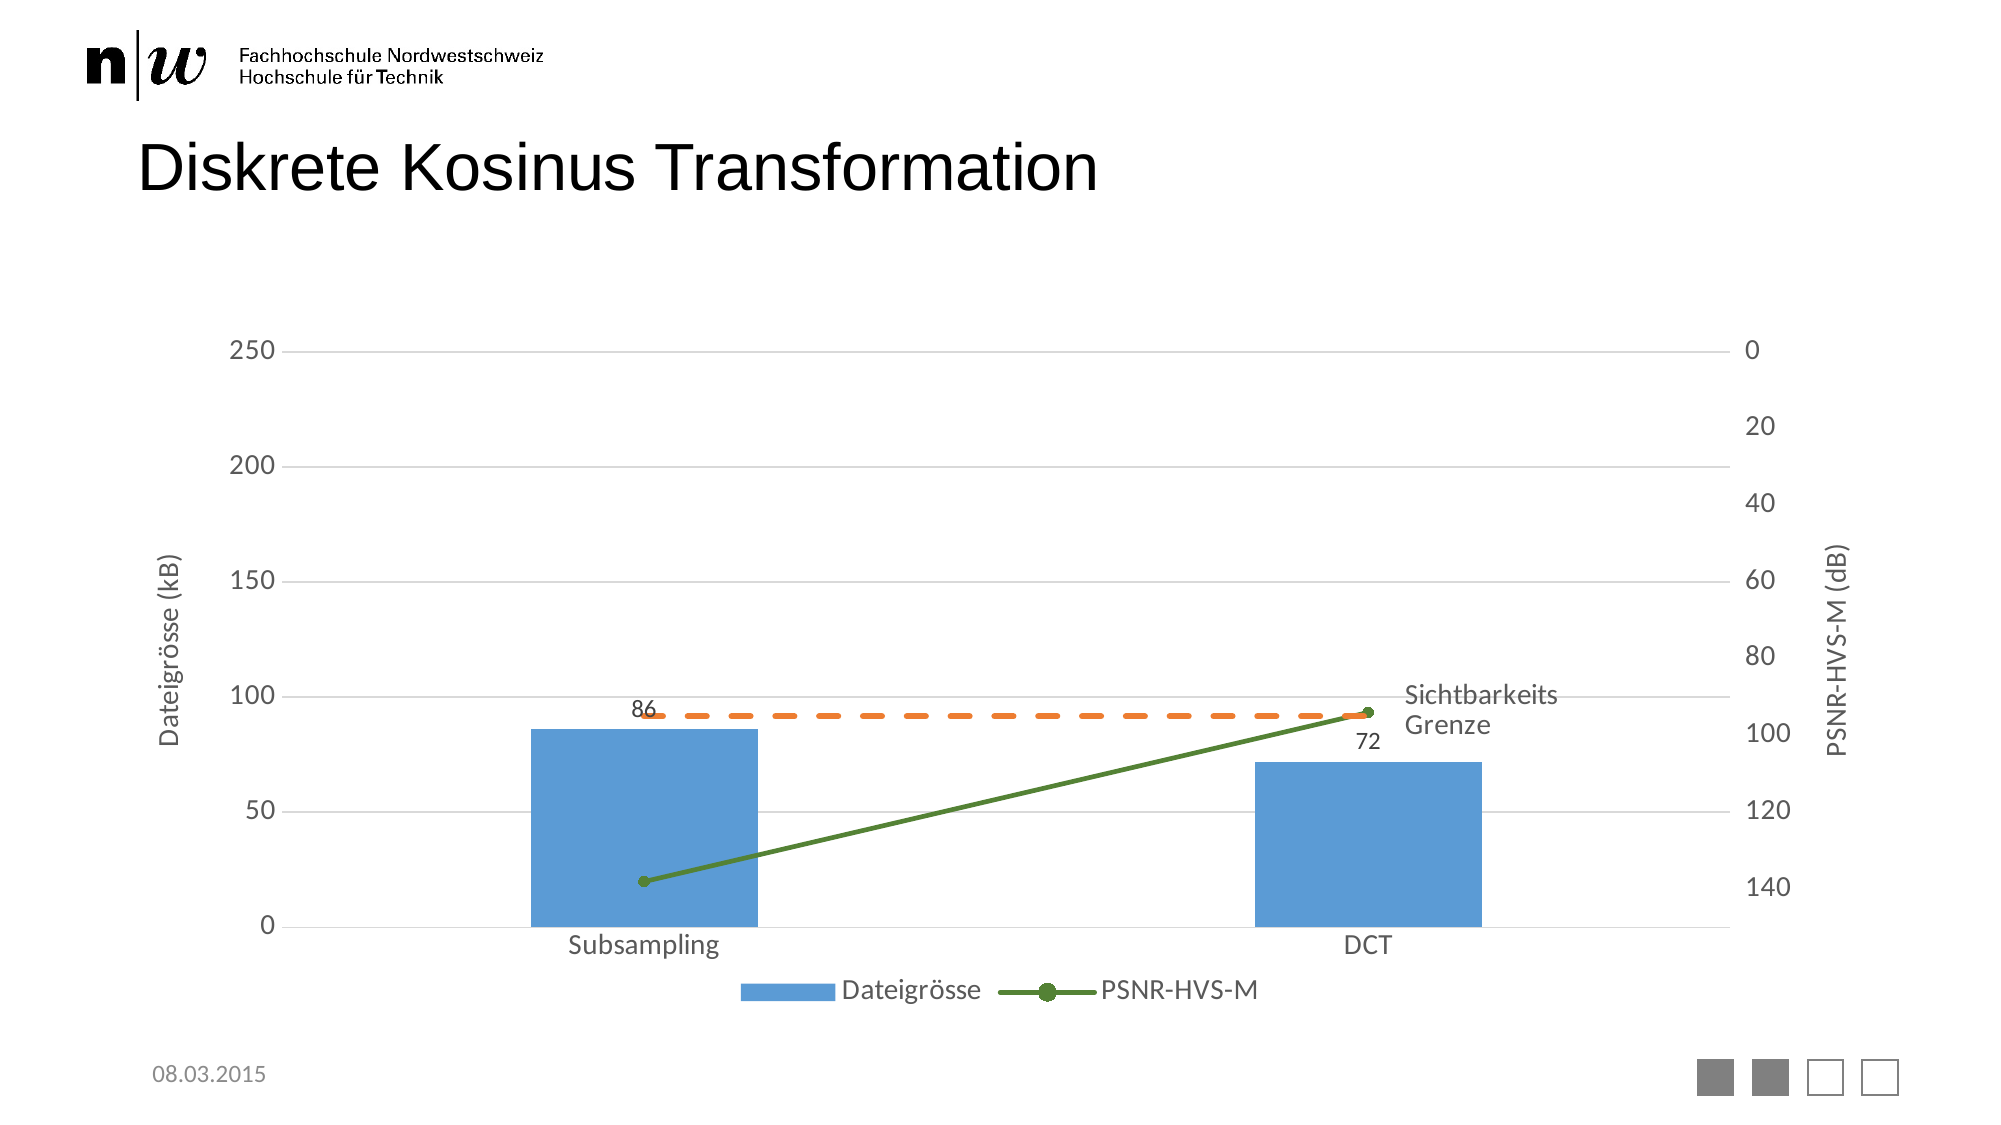

# Diskrete Kosinus Transformation

### Chart

| Category | Dateigrösse | PSNR-HVS-M | Grenze |
|---|---|---|---|
| Subsampling | 86.0 | 138.1 | 95.0 |
| DCT | 72.0 | 94.0 | 95.0 |
08.03.2015
19